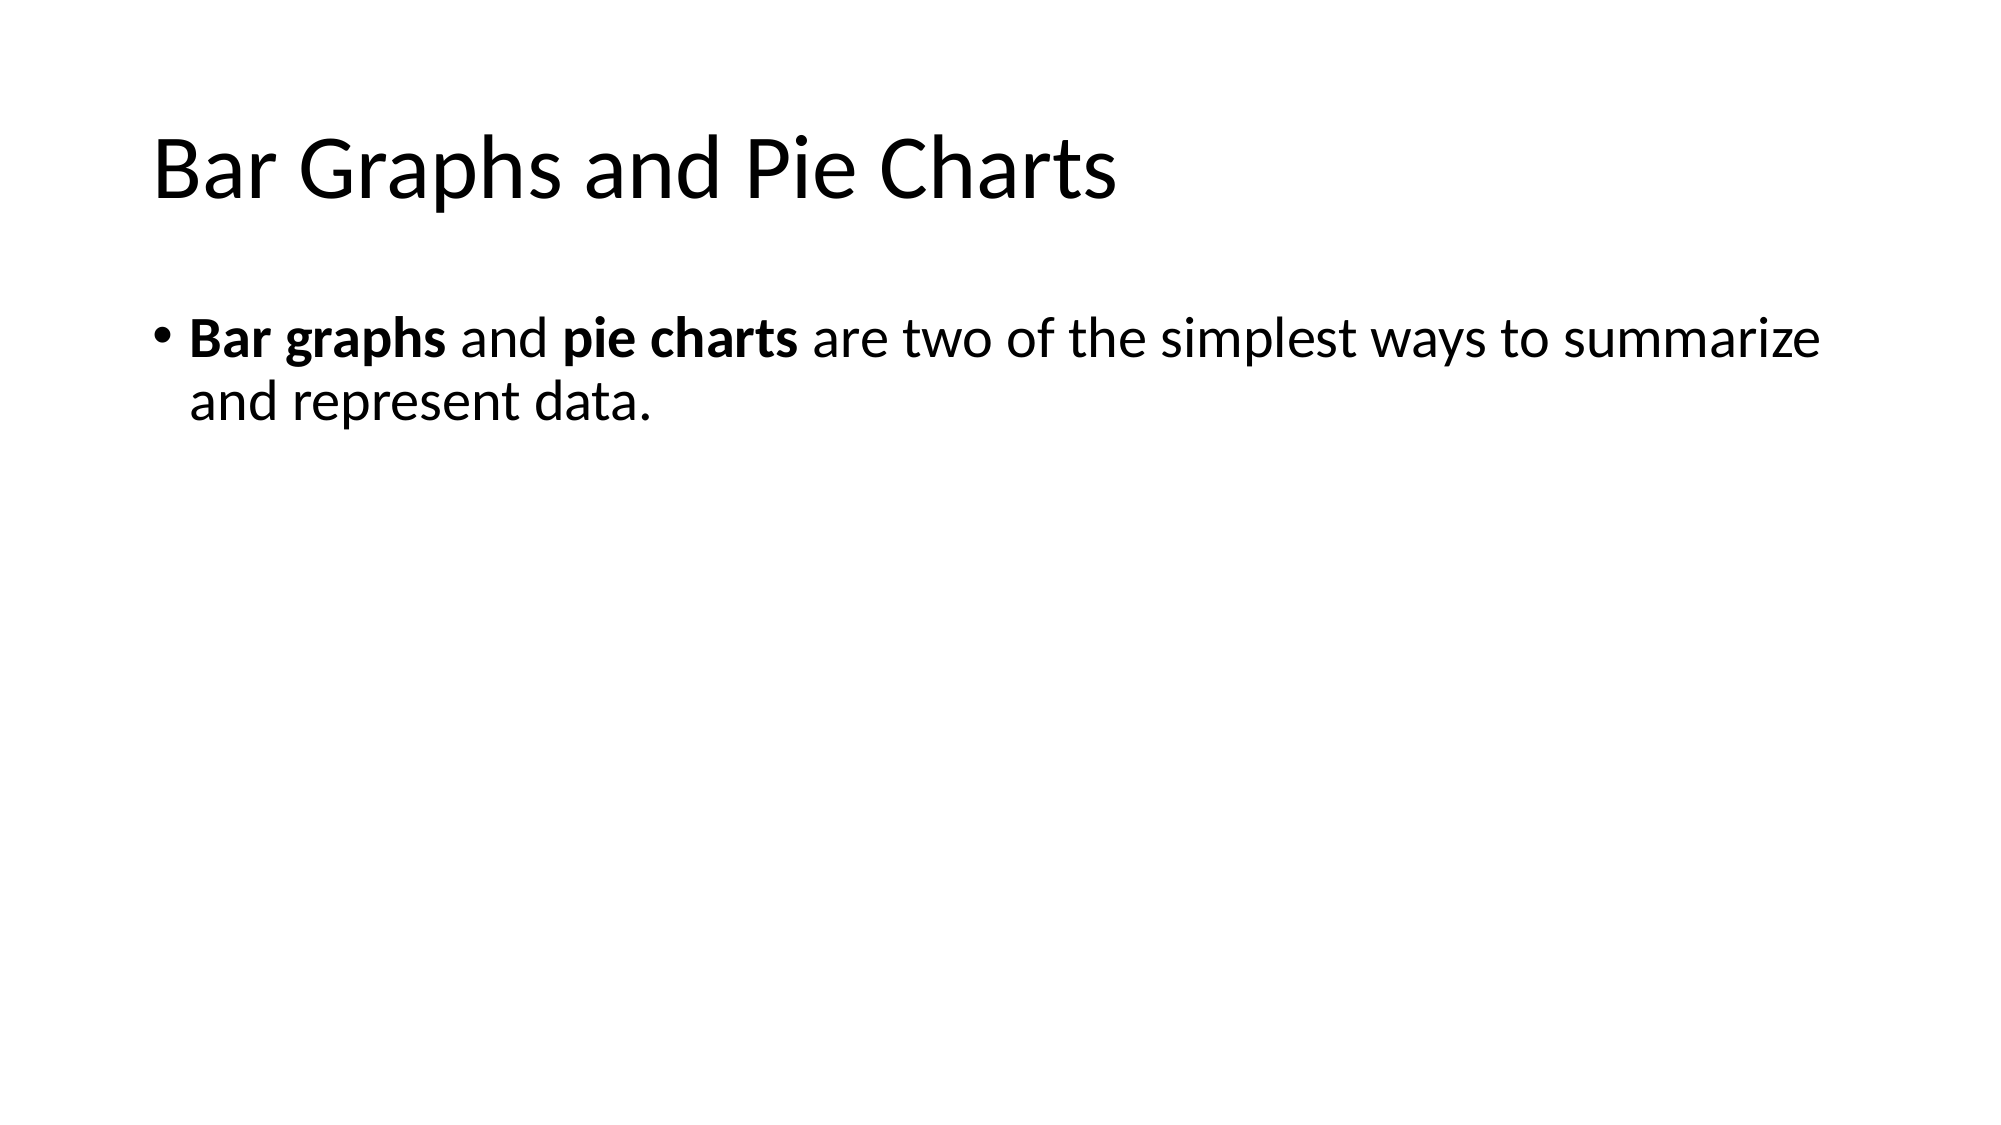

# Bar Graphs and Pie Charts
Bar graphs and pie charts are two of the simplest ways to summarize and represent data.